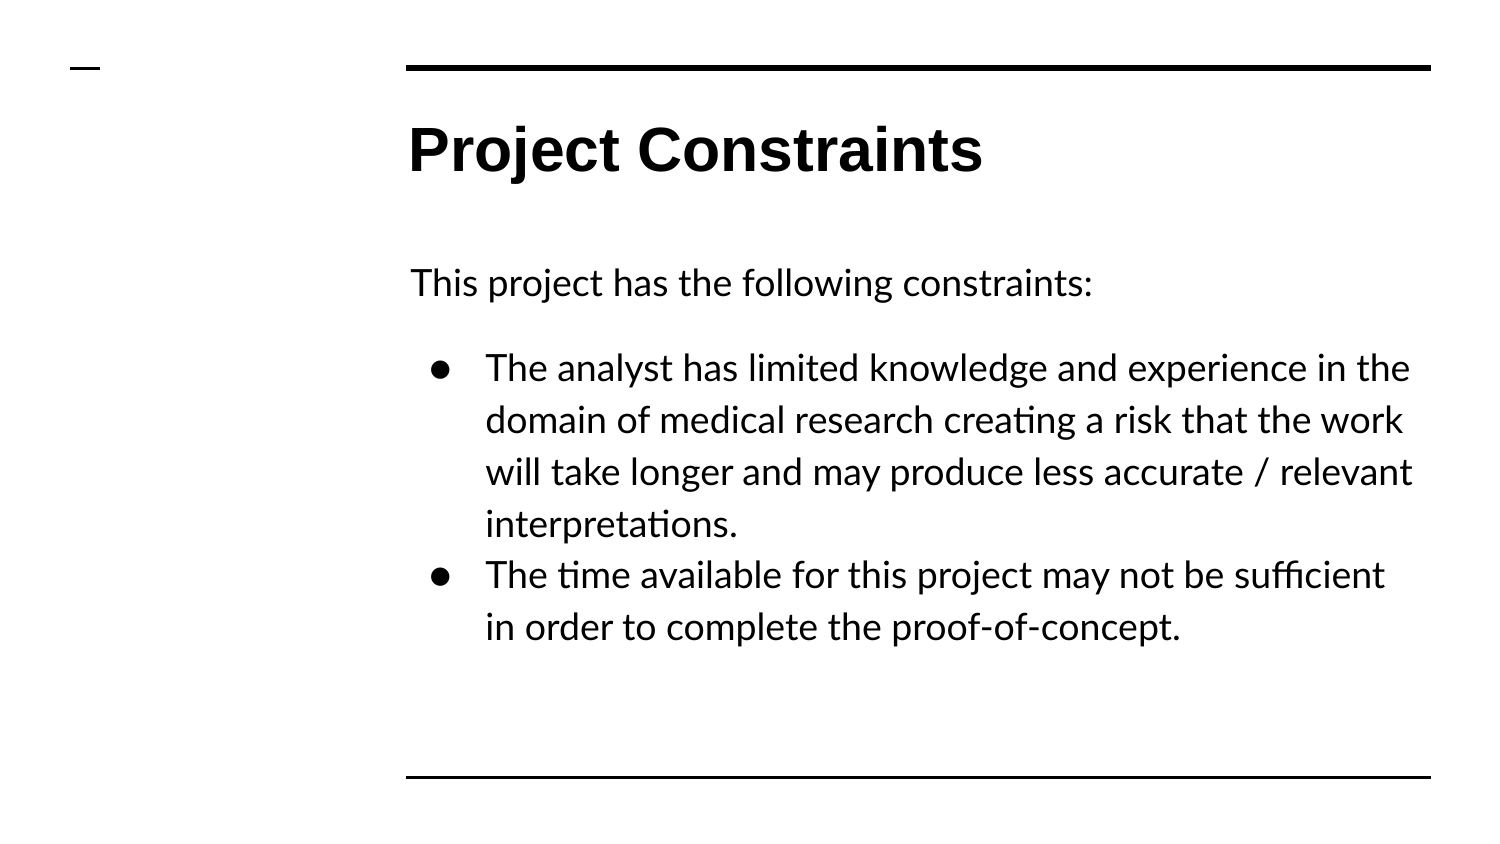

# Project Constraints
This project has the following constraints:
The analyst has limited knowledge and experience in the domain of medical research creating a risk that the work will take longer and may produce less accurate / relevant interpretations.
The time available for this project may not be sufficient in order to complete the proof-of-concept.